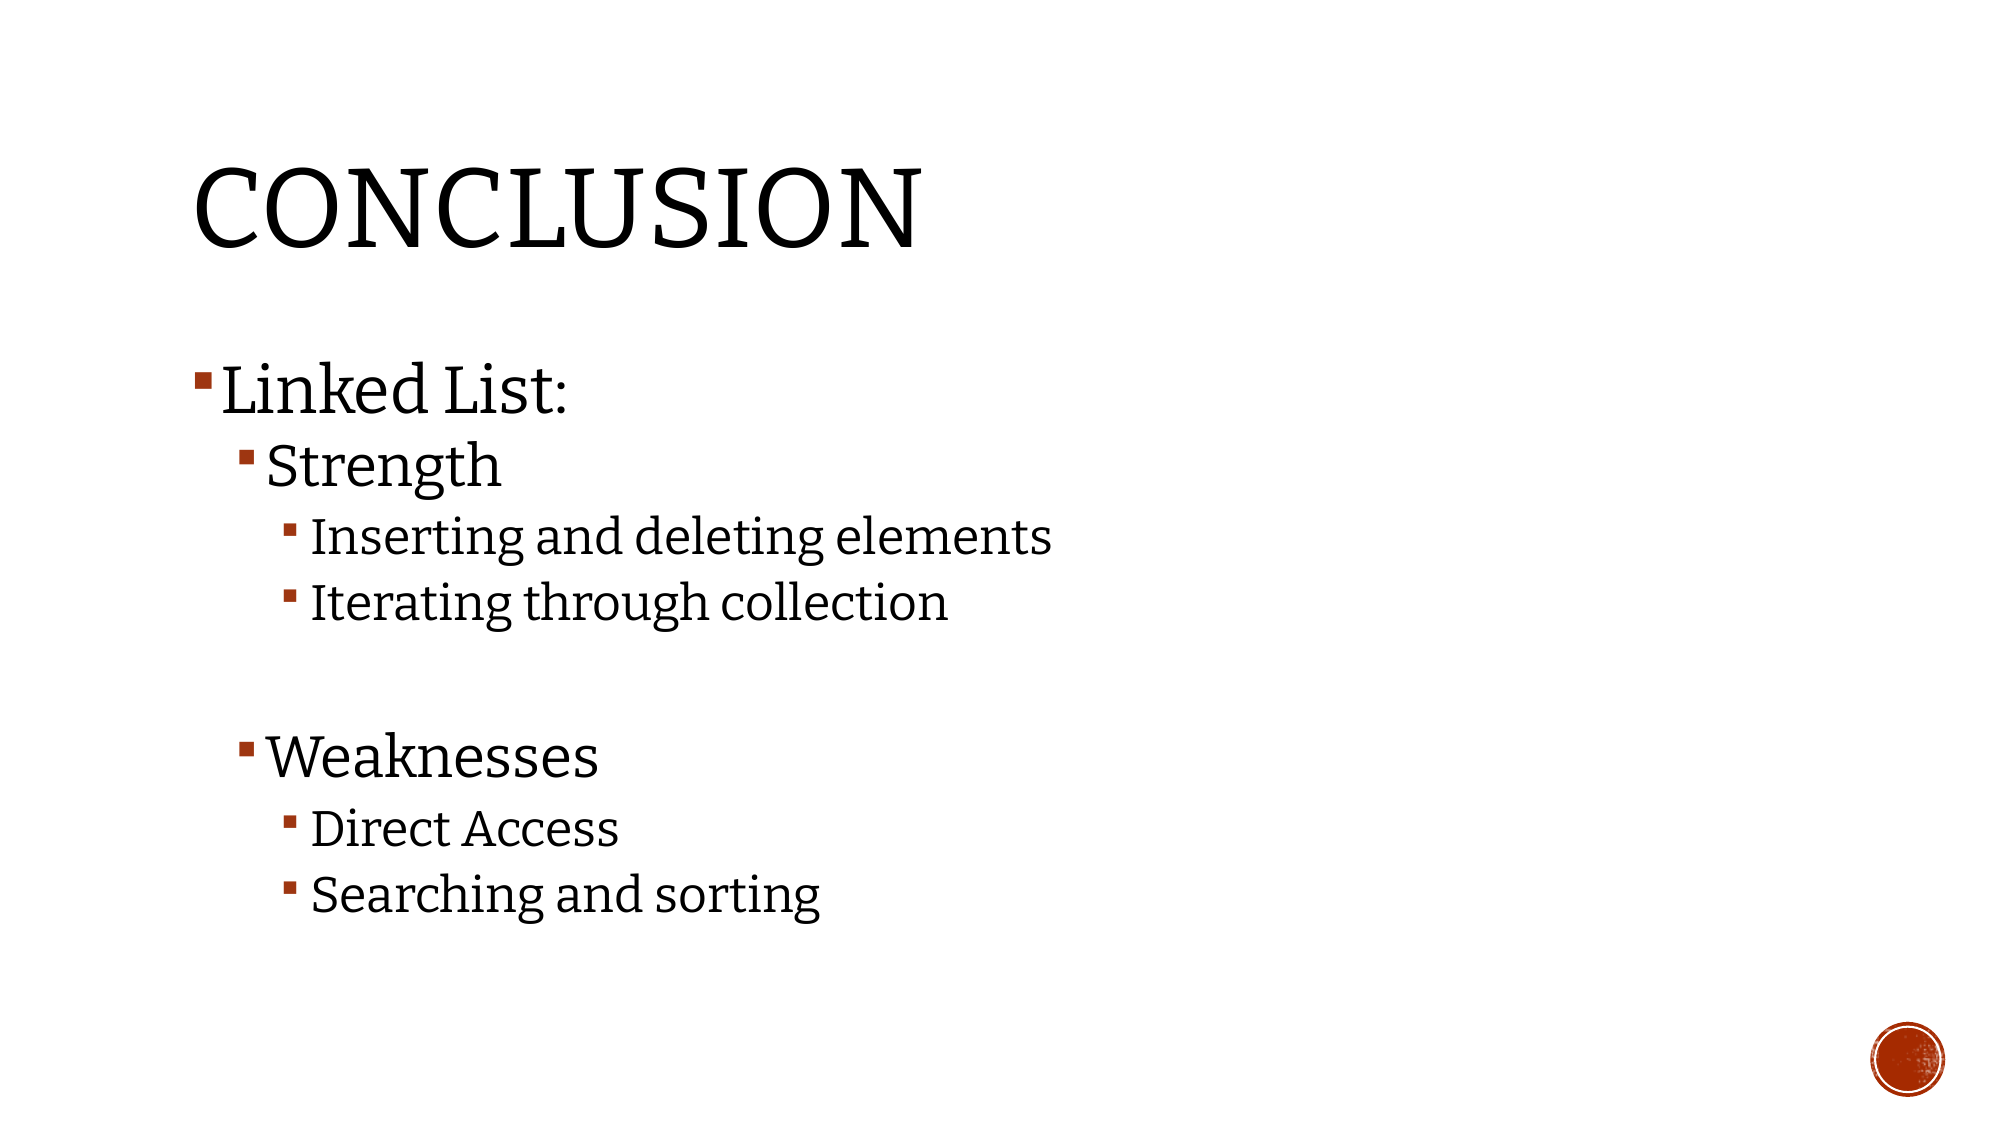

# conclusion
Linked List:
Strength
Inserting and deleting elements
Iterating through collection

Weaknesses
Direct Access
Searching and sorting